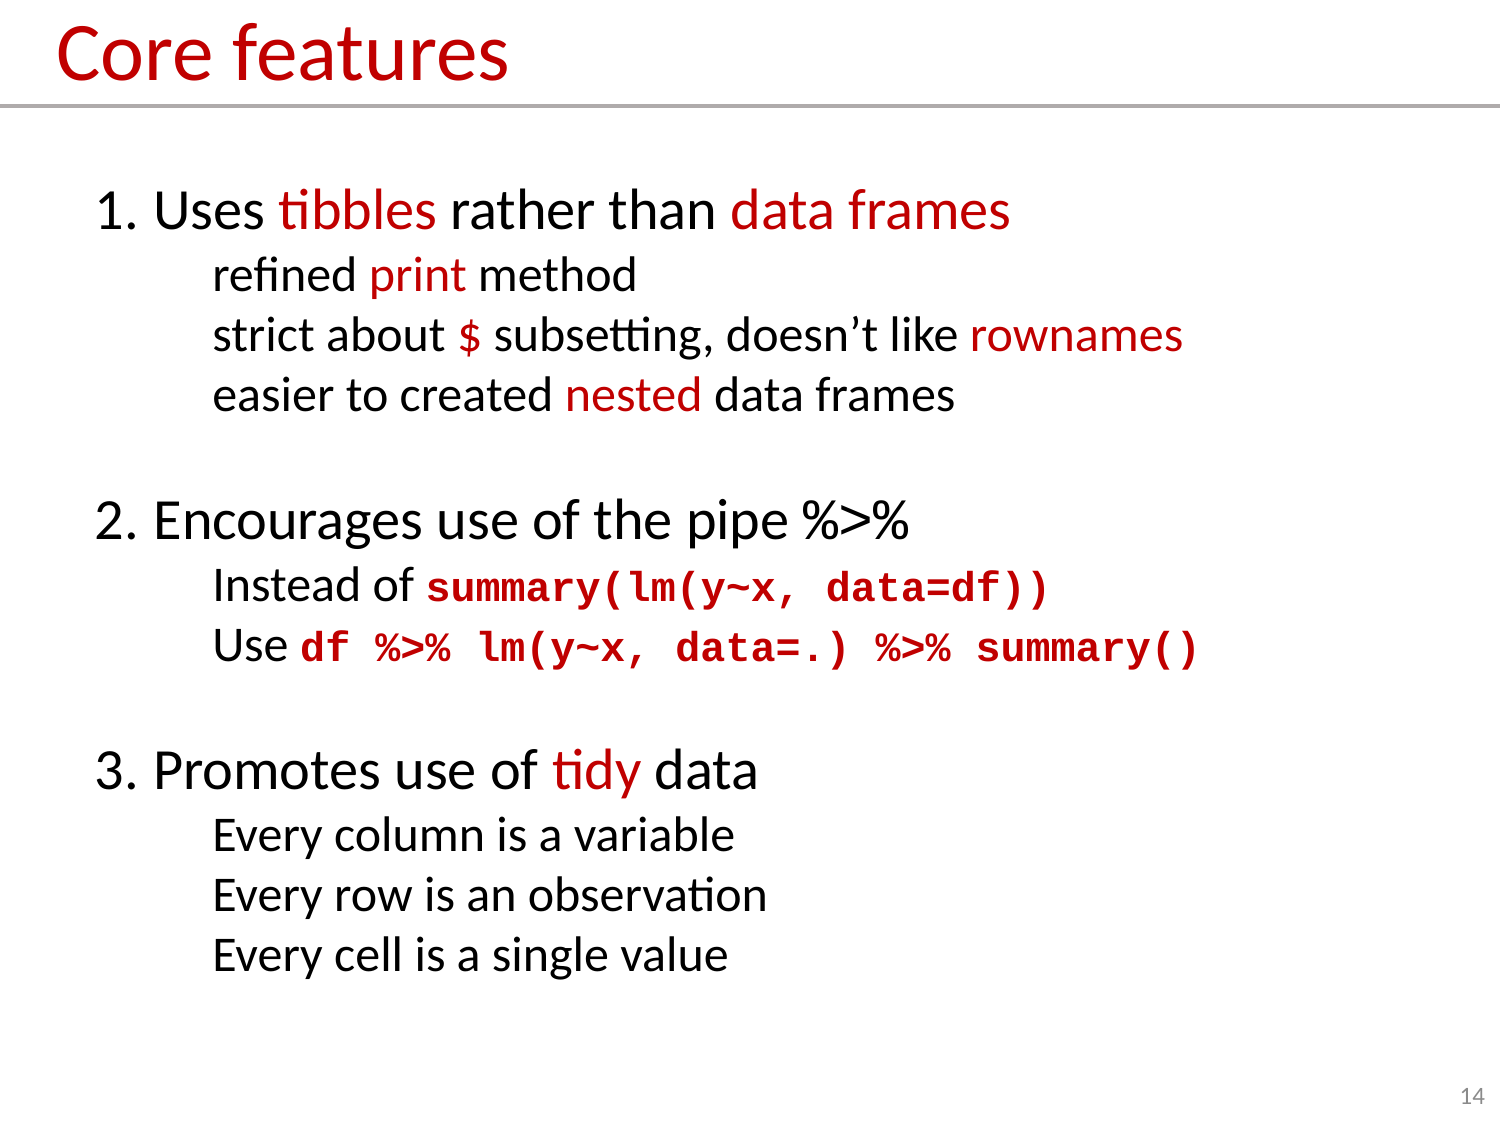

# Core features
Uses tibbles rather than data frames
refined print method
strict about $ subsetting, doesn’t like rownames
easier to created nested data frames
Encourages use of the pipe %>%
Instead of summary(lm(y~x, data=df))
Use df %>% lm(y~x, data=.) %>% summary()

Promotes use of tidy data
Every column is a variable
Every row is an observation
Every cell is a single value
14